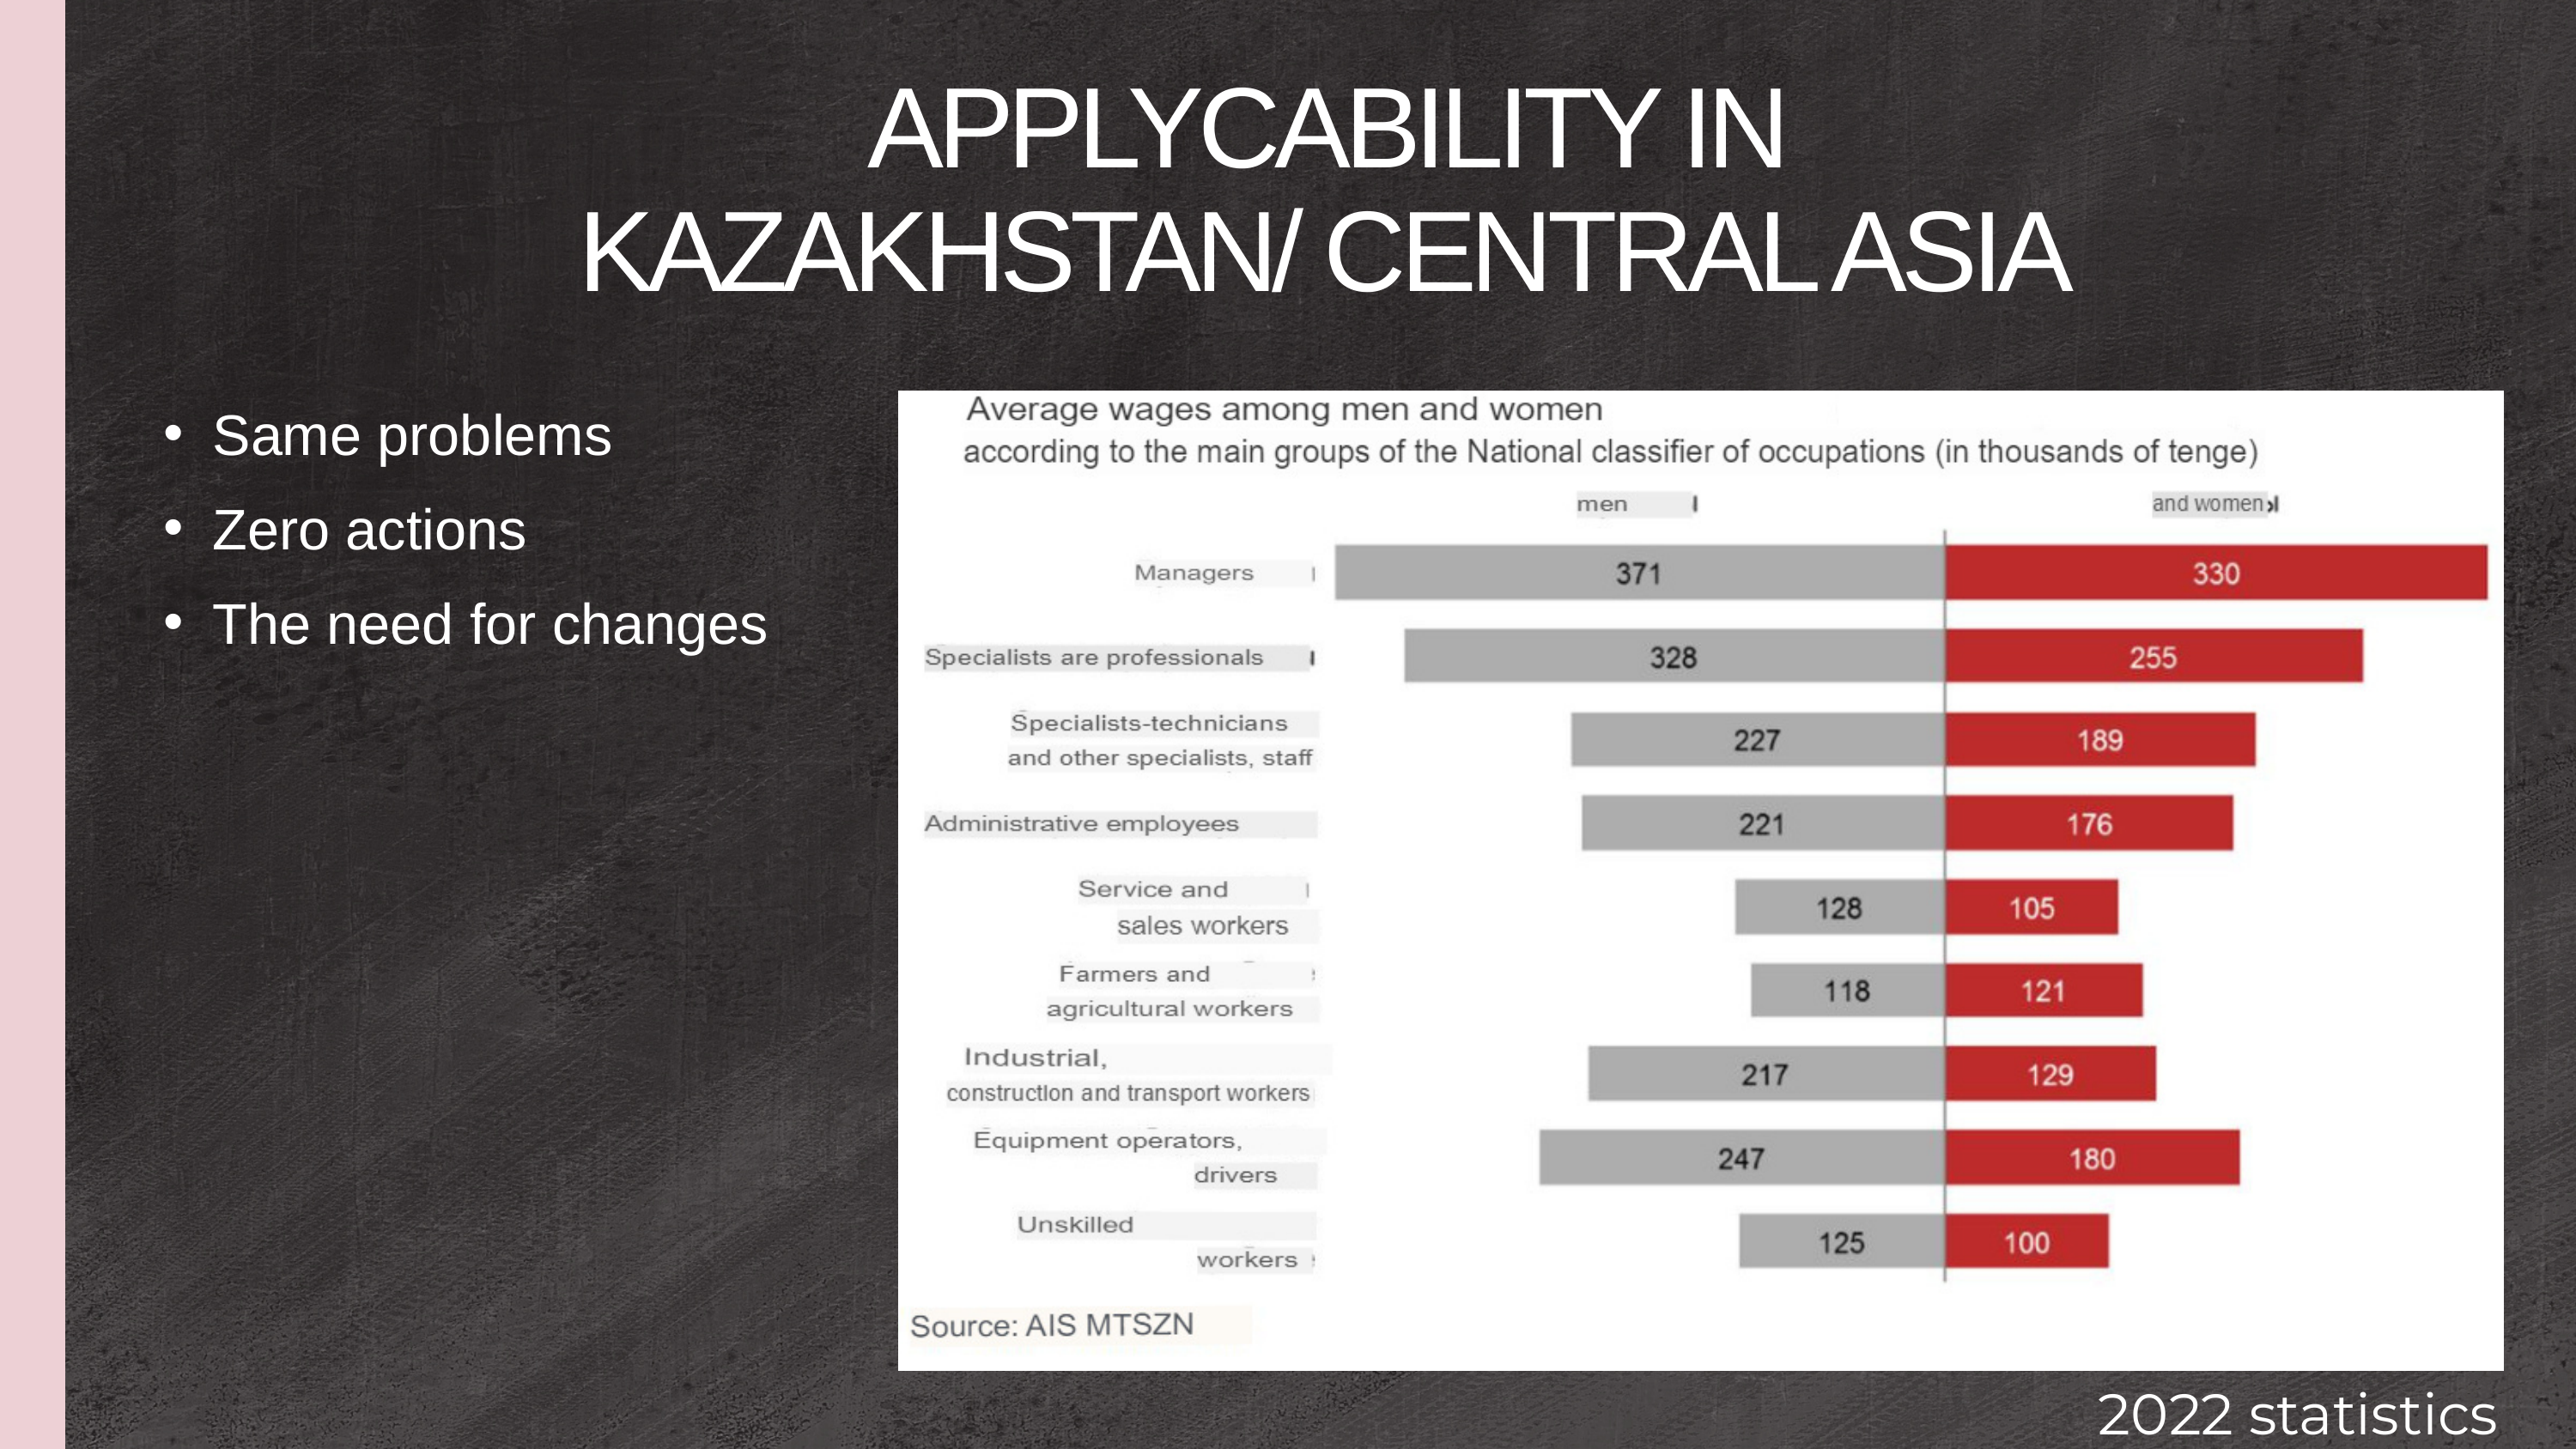

APPLYCABILITY IN KAZAKHSTAN/ CENTRAL ASIA
Same problems
Zero actions
The need for changes

2022 statistics